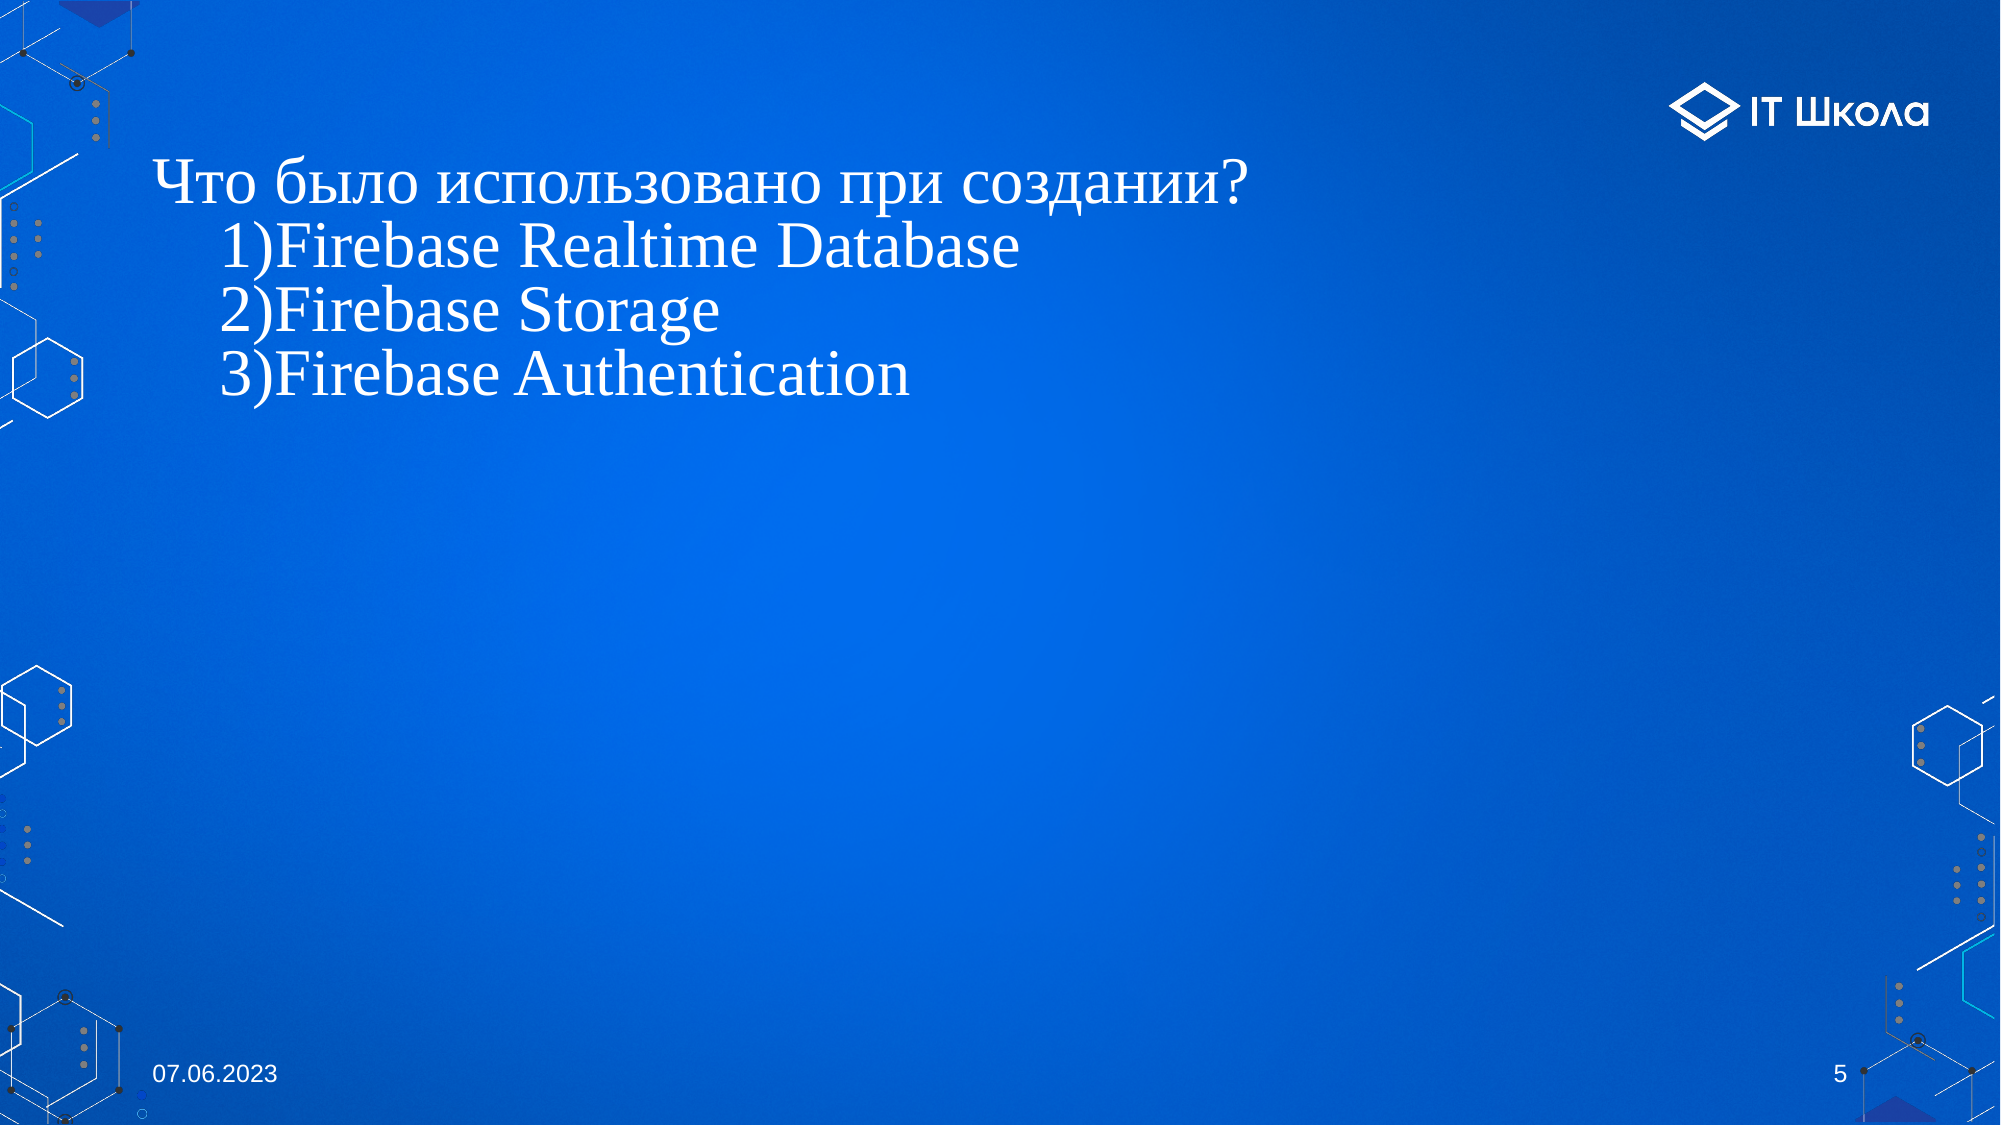

# Что было использовано при создании? 1)Firebase Realtime Database 2)Firebase Storage 3)Firebase Authentication
07.06.2023
5